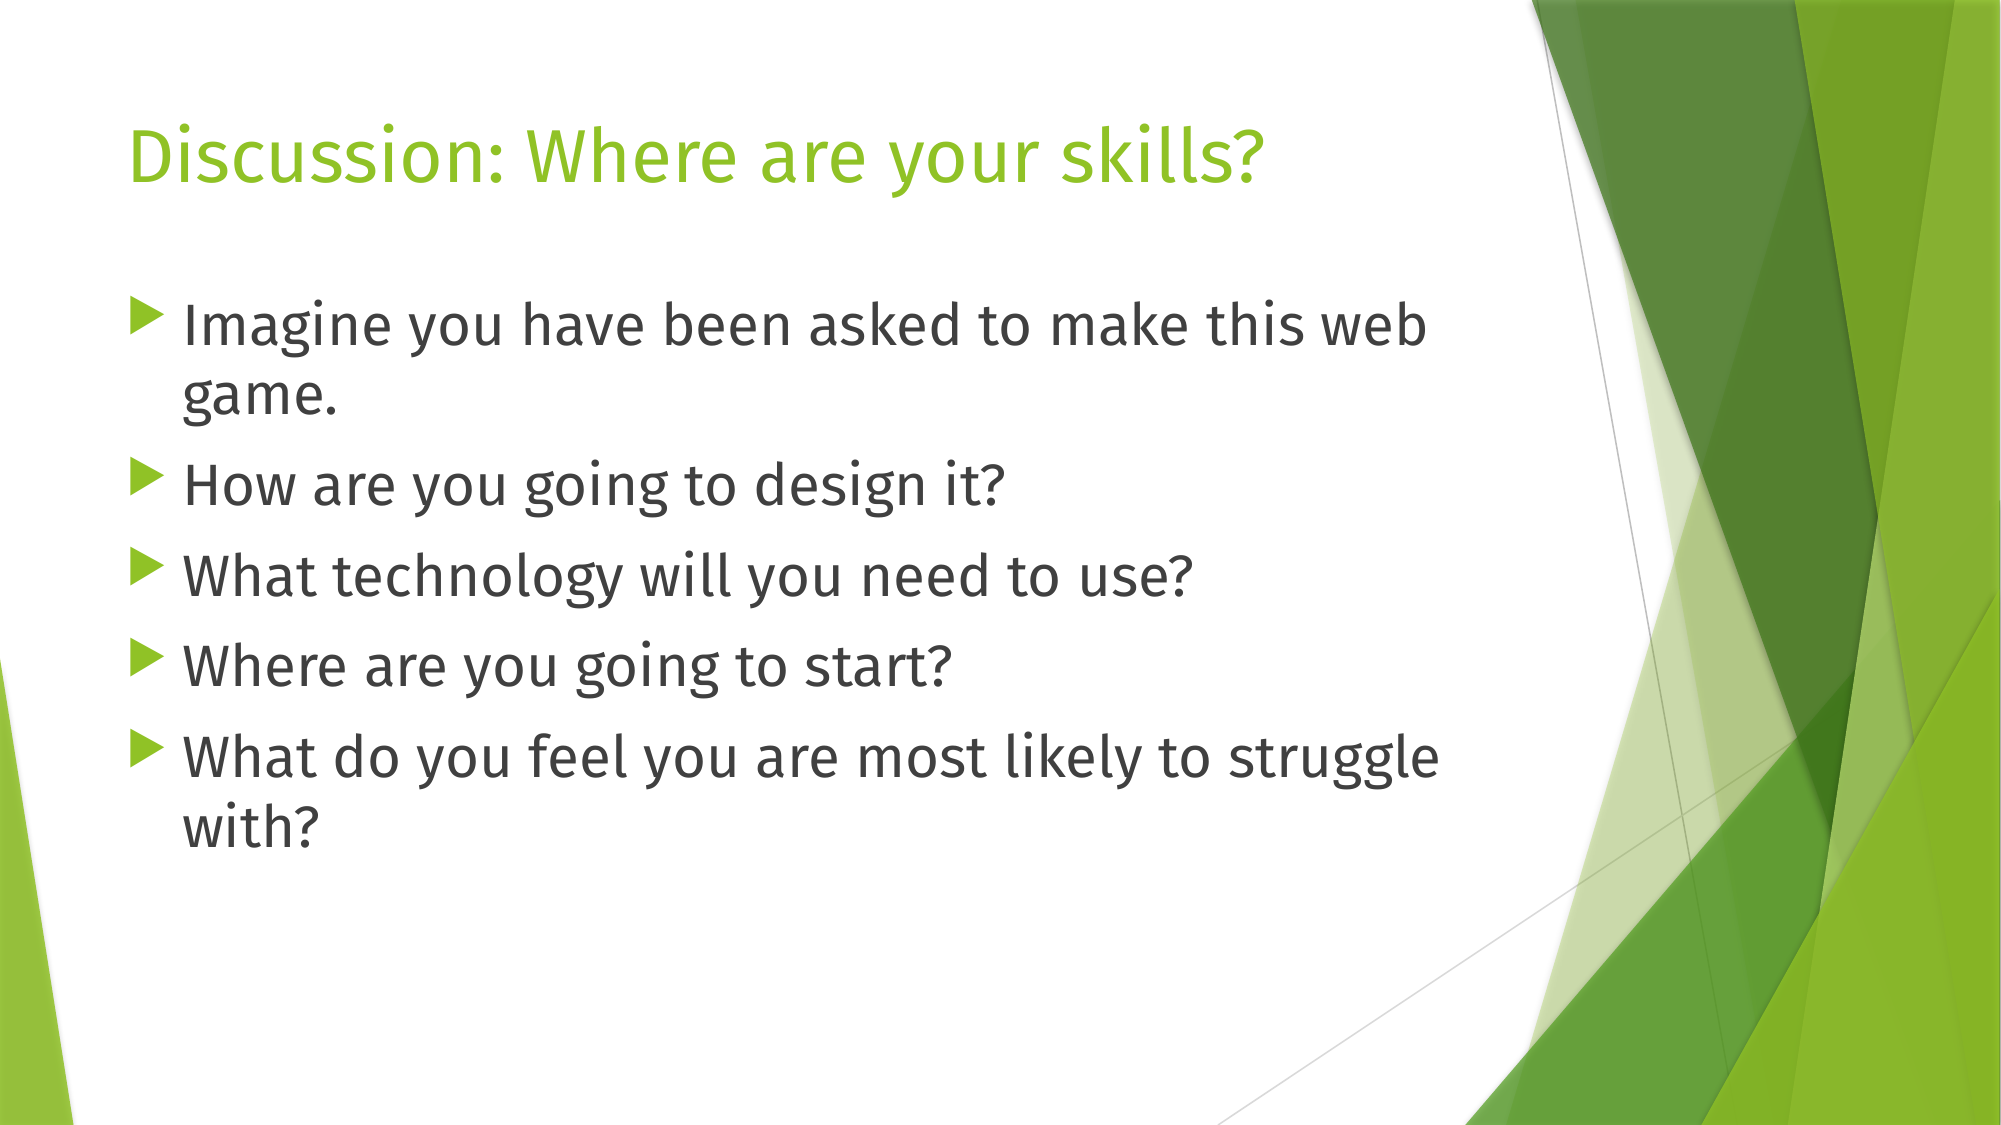

# Discussion: Where are your skills?
Imagine you have been asked to make this web game.
How are you going to design it?
What technology will you need to use?
Where are you going to start?
What do you feel you are most likely to struggle with?